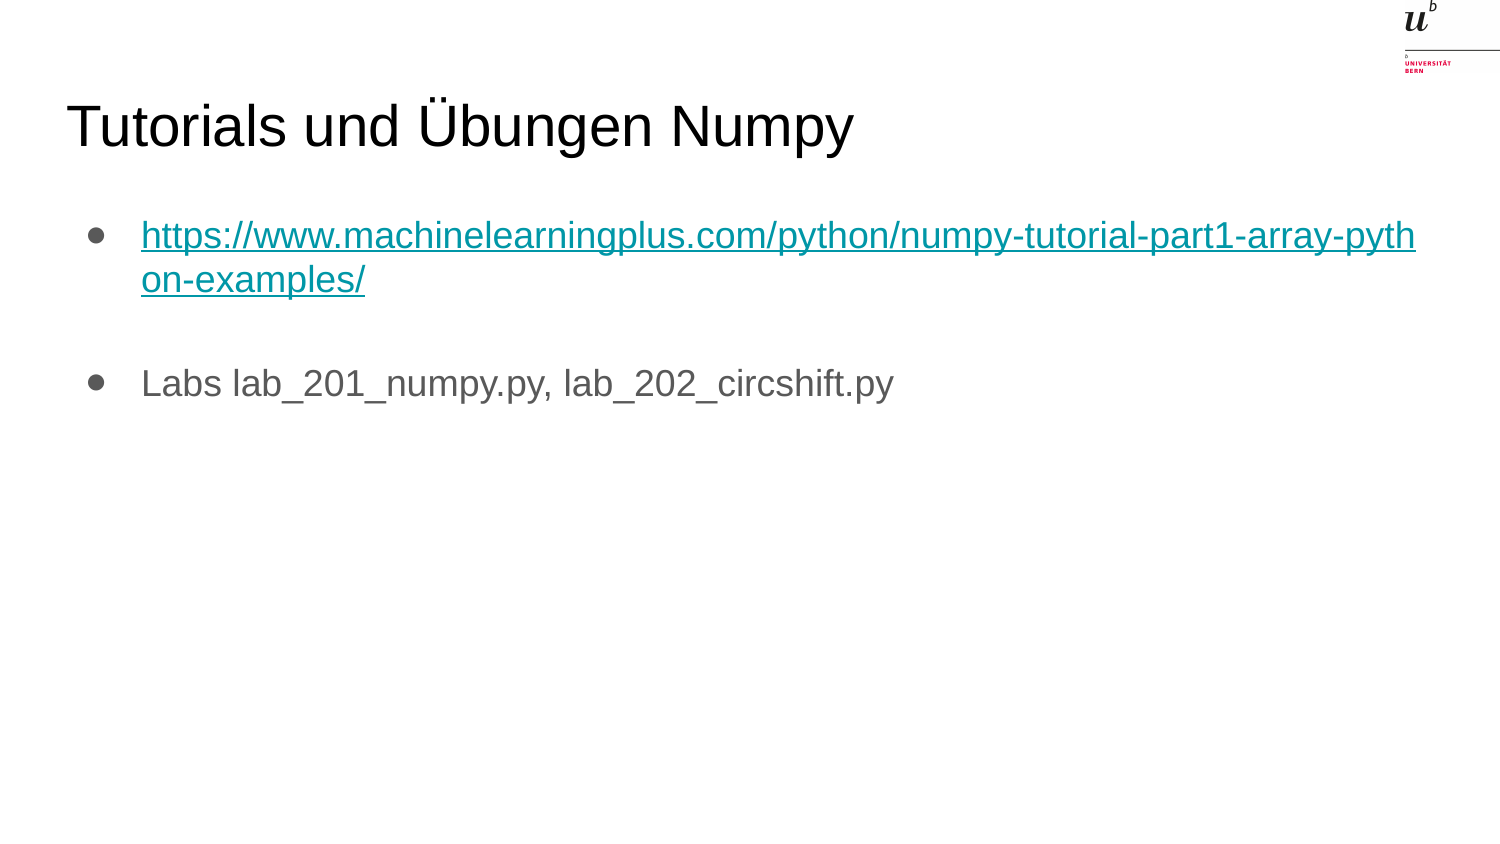

# Tutorials und Übungen Numpy
https://www.machinelearningplus.com/python/numpy-tutorial-part1-array-python-examples/

Labs lab_201_numpy.py, lab_202_circshift.py